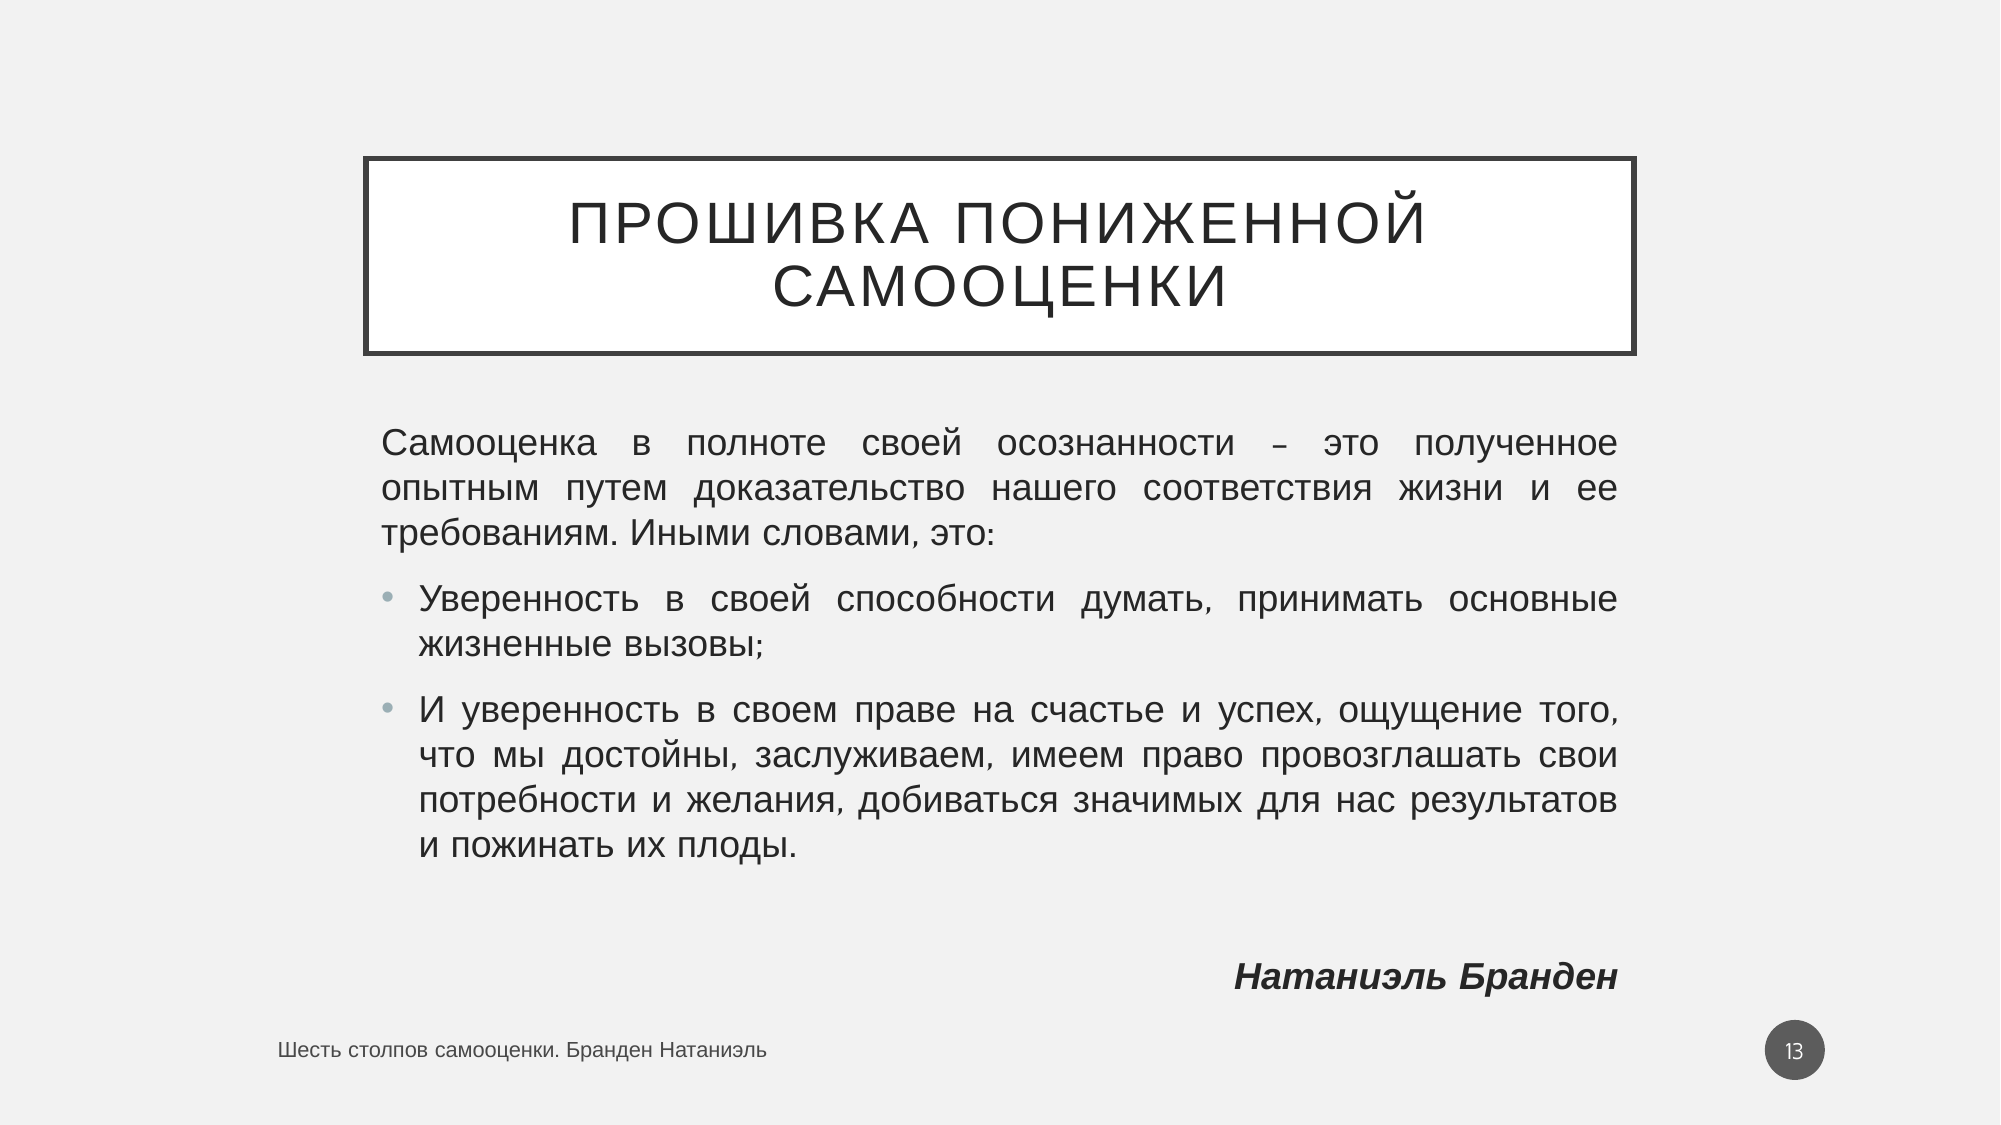

# Прошивка пониженной самооценки
Самооценка в полноте своей осознанности – это полученное опытным путем доказательство нашего соответствия жизни и ее требованиям. Иными словами, это:
Уверенность в своей способности думать, принимать основные жизненные вызовы;
И уверенность в своем праве на счастье и успех, ощущение того, что мы достойны, заслуживаем, имеем право провозглашать свои потребности и желания, добиваться значимых для нас результатов и пожинать их плоды.

Натаниэль Бранден

13
Шесть столпов самооценки. Бранден Натаниэль